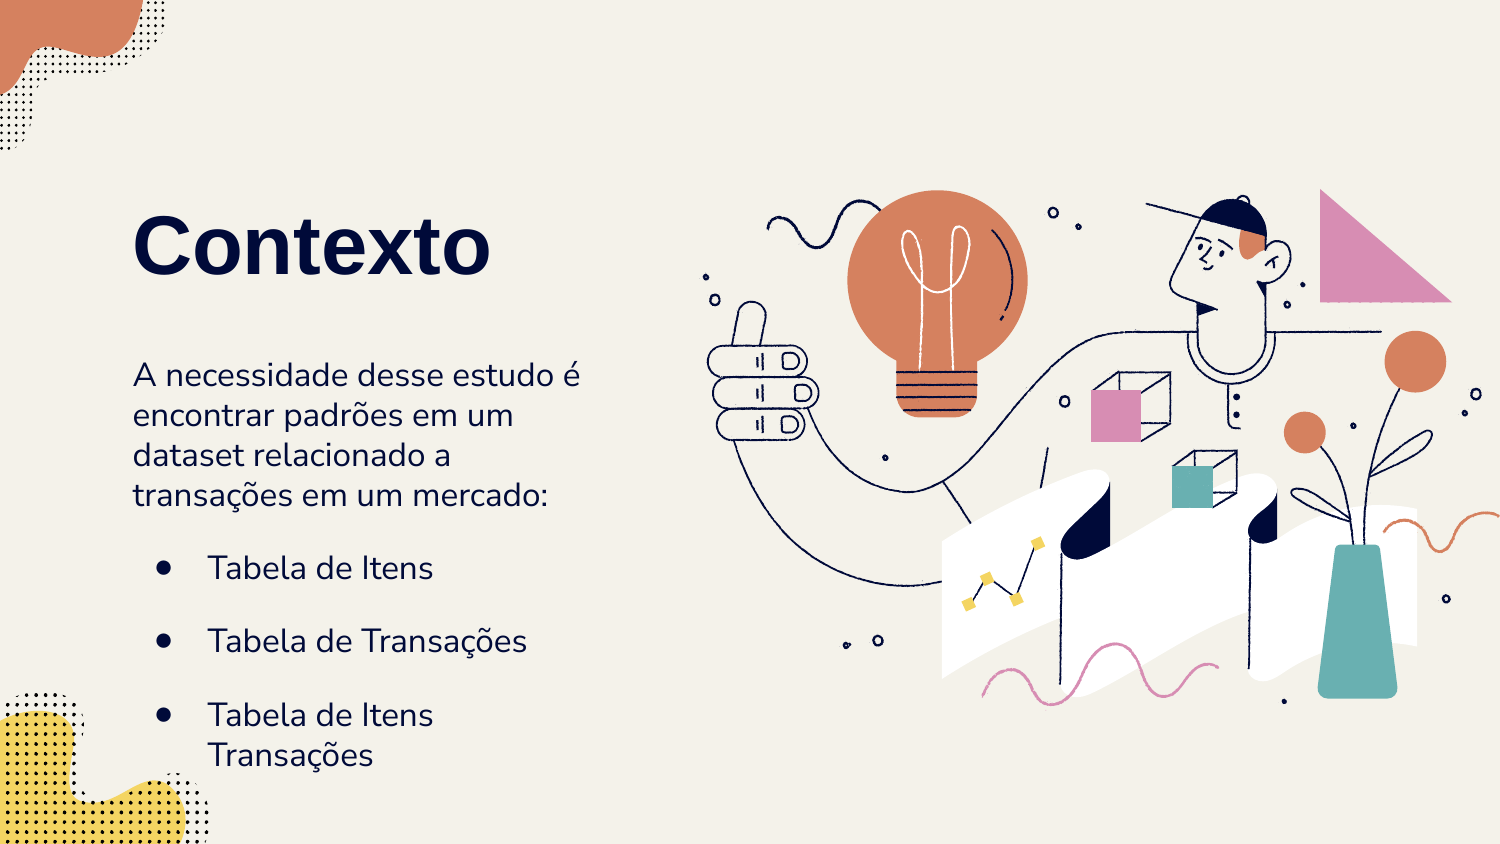

# Contexto

A necessidade desse estudo é encontrar padrões em um dataset relacionado a transações em um mercado:
Tabela de Itens
Tabela de Transações
Tabela de Itens Transações